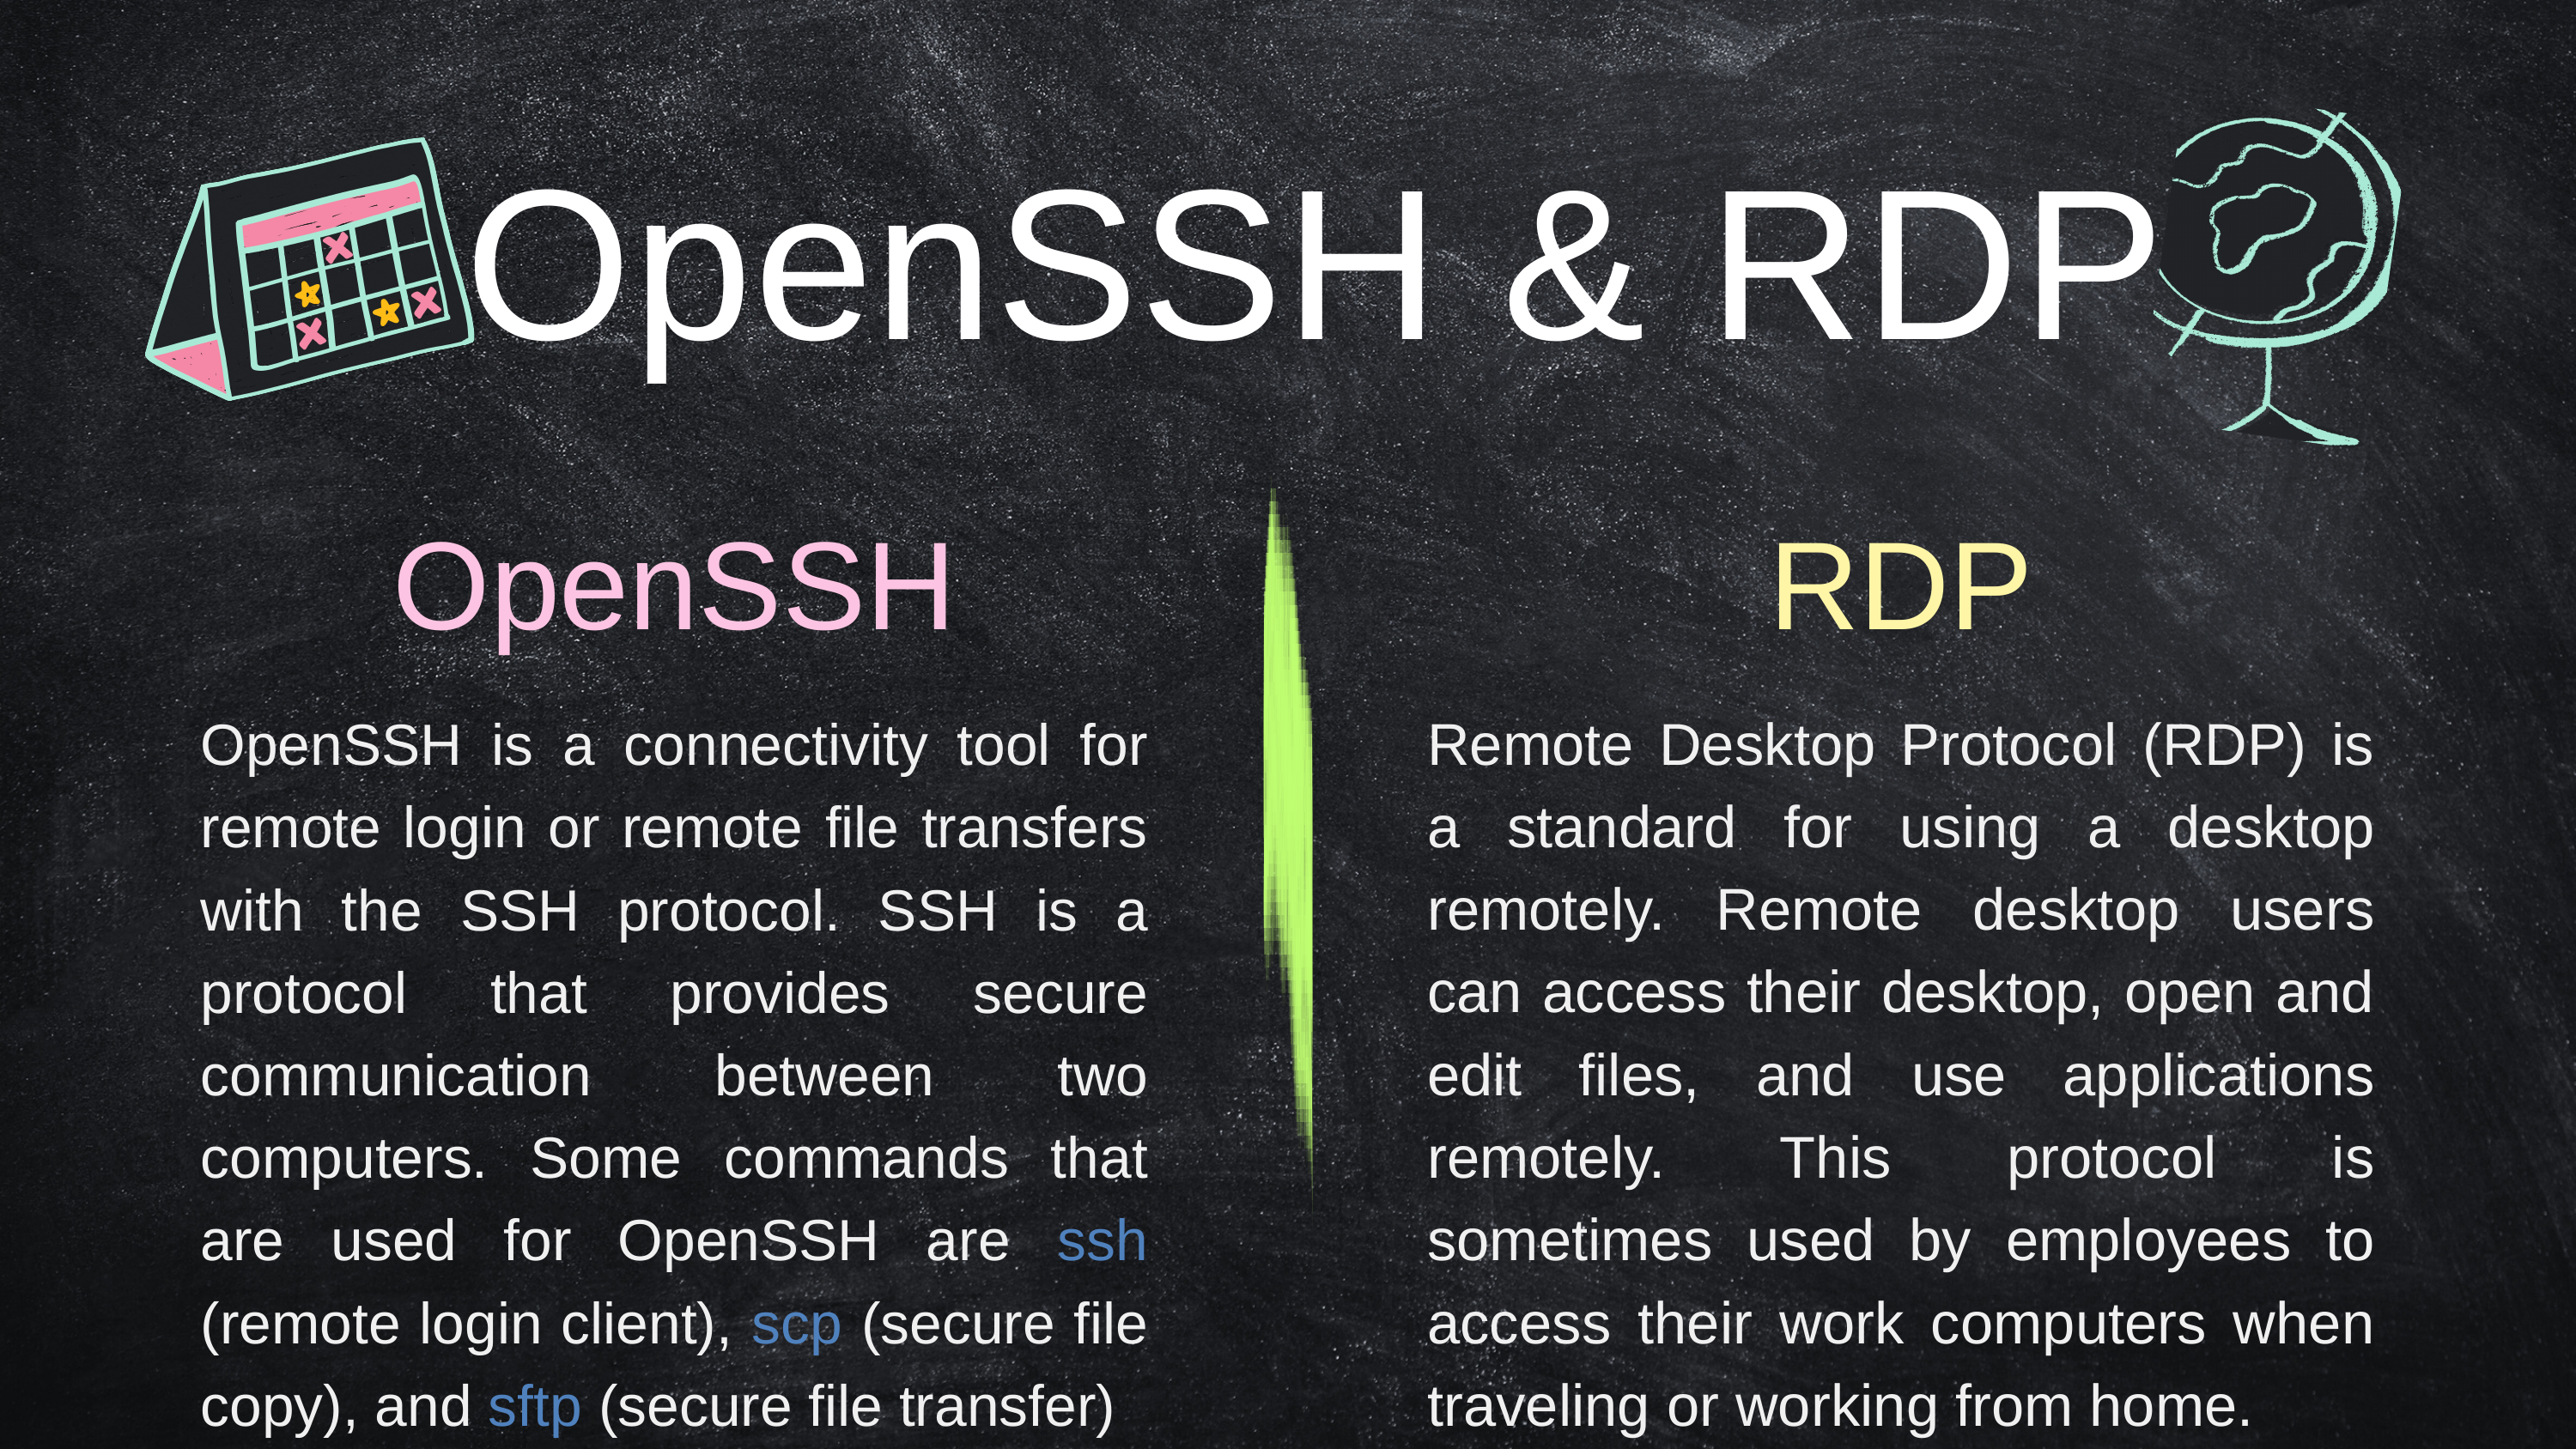

OpenSSH & RDP
OpenSSH
RDP
OpenSSH is a connectivity tool for remote login or remote file transfers with the SSH protocol. SSH is a protocol that provides secure communication between two computers. Some commands that are used for OpenSSH are ssh (remote login client), scp (secure file copy), and sftp (secure file transfer)
Remote Desktop Protocol (RDP) is a standard for using a desktop remotely. Remote desktop users can access their desktop, open and edit files, and use applications remotely. This protocol is sometimes used by employees to access their work computers when traveling or working from home.